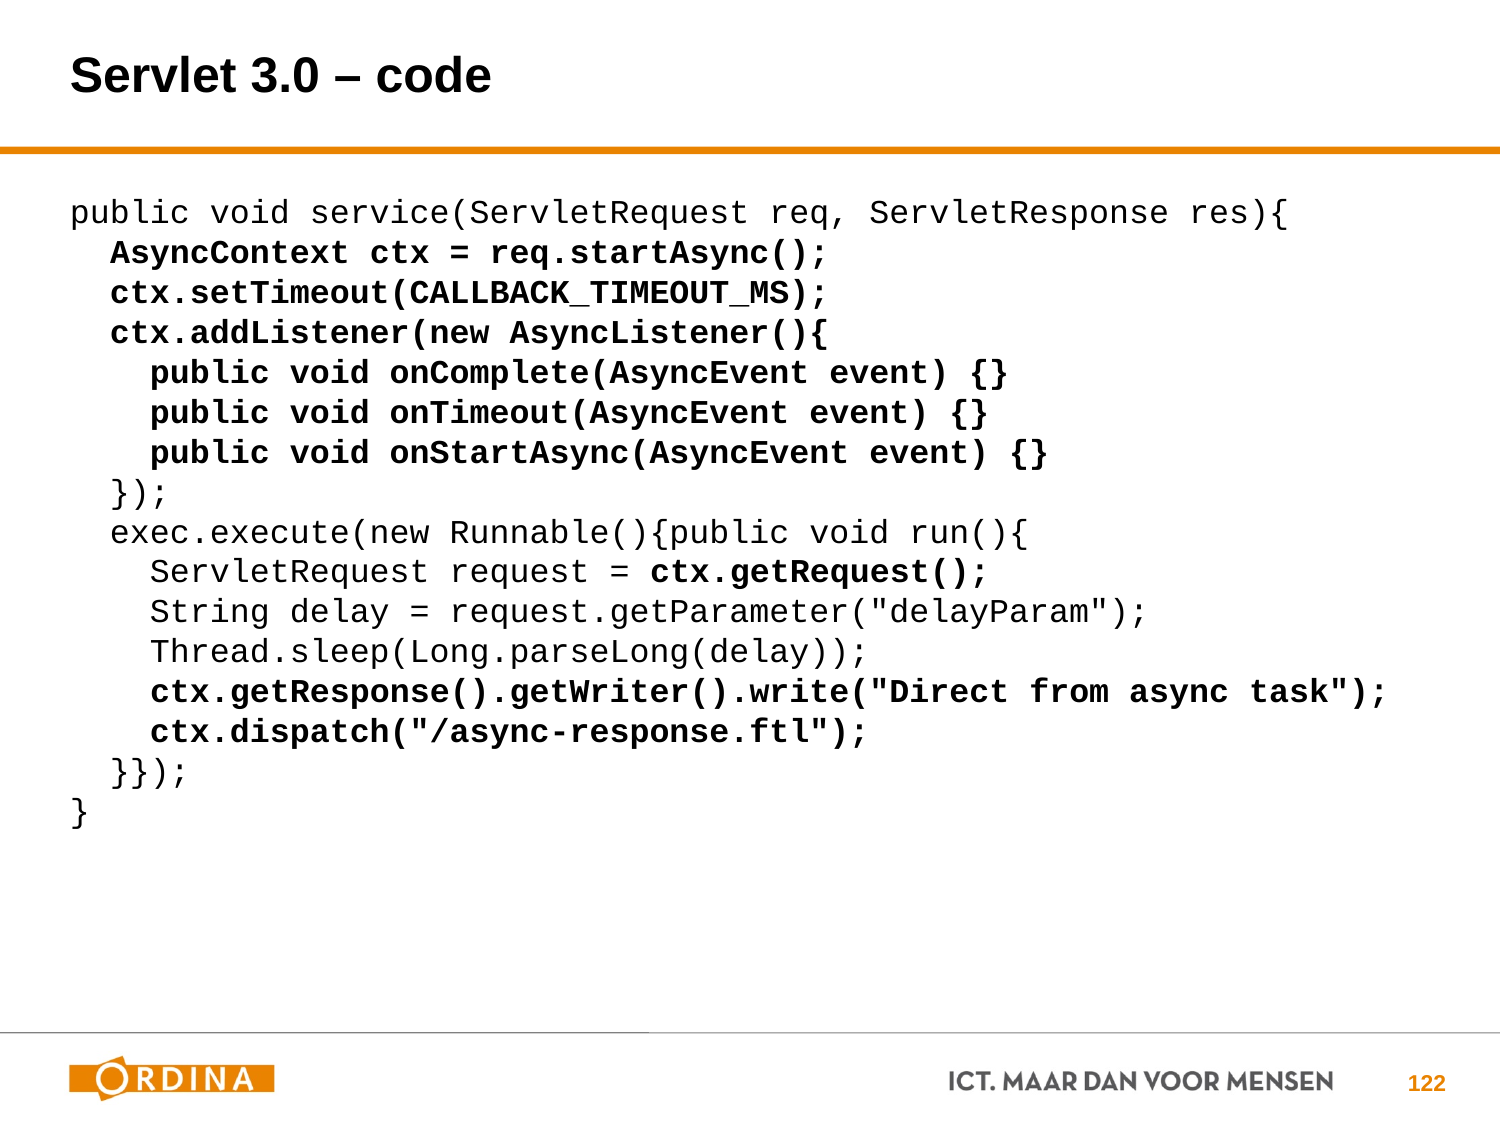

# Servlet 3.0 – code
public void service(ServletRequest req, ServletResponse res){
  AsyncContext ctx = req.startAsync();
  ctx.setTimeout(CALLBACK_TIMEOUT_MS);
  ctx.addListener(new AsyncListener(){
    public void onComplete(AsyncEvent event) {}
    public void onTimeout(AsyncEvent event) {}
    public void onStartAsync(AsyncEvent event) {}
  });
  exec.execute(new Runnable(){public void run(){
    ServletRequest request = ctx.getRequest();
    String delay = request.getParameter("delayParam");
    Thread.sleep(Long.parseLong(delay));
    ctx.getResponse().getWriter().write("Direct from async task");
    ctx.dispatch("/async-response.ftl");
  }});
}

122